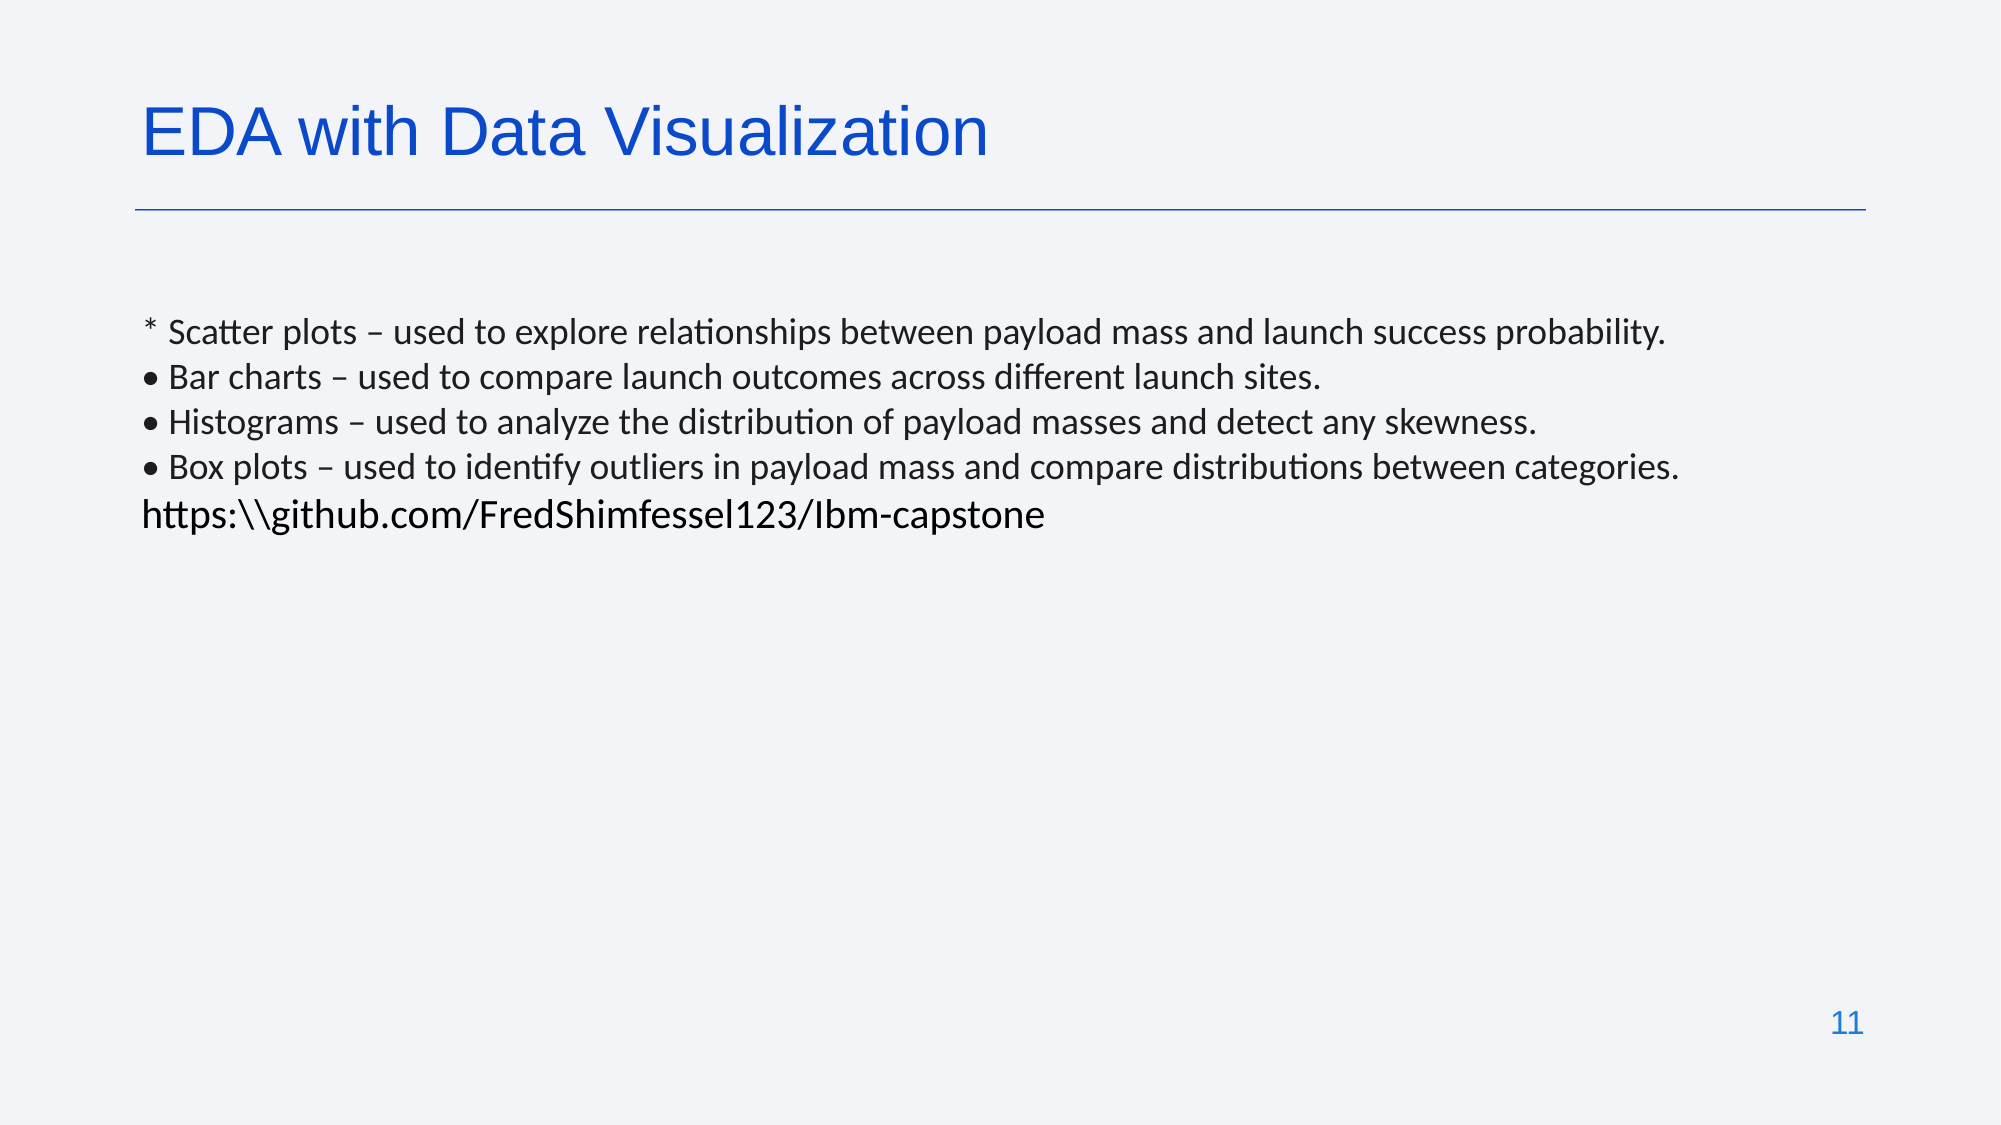

EDA with Data Visualization
* Scatter plots – used to explore relationships between payload mass and launch success probability.
• Bar charts – used to compare launch outcomes across different launch sites.
• Histograms – used to analyze the distribution of payload masses and detect any skewness.
• Box plots – used to identify outliers in payload mass and compare distributions between categories.
https:\\github.com/FredShimfessel123/Ibm-capstone

11